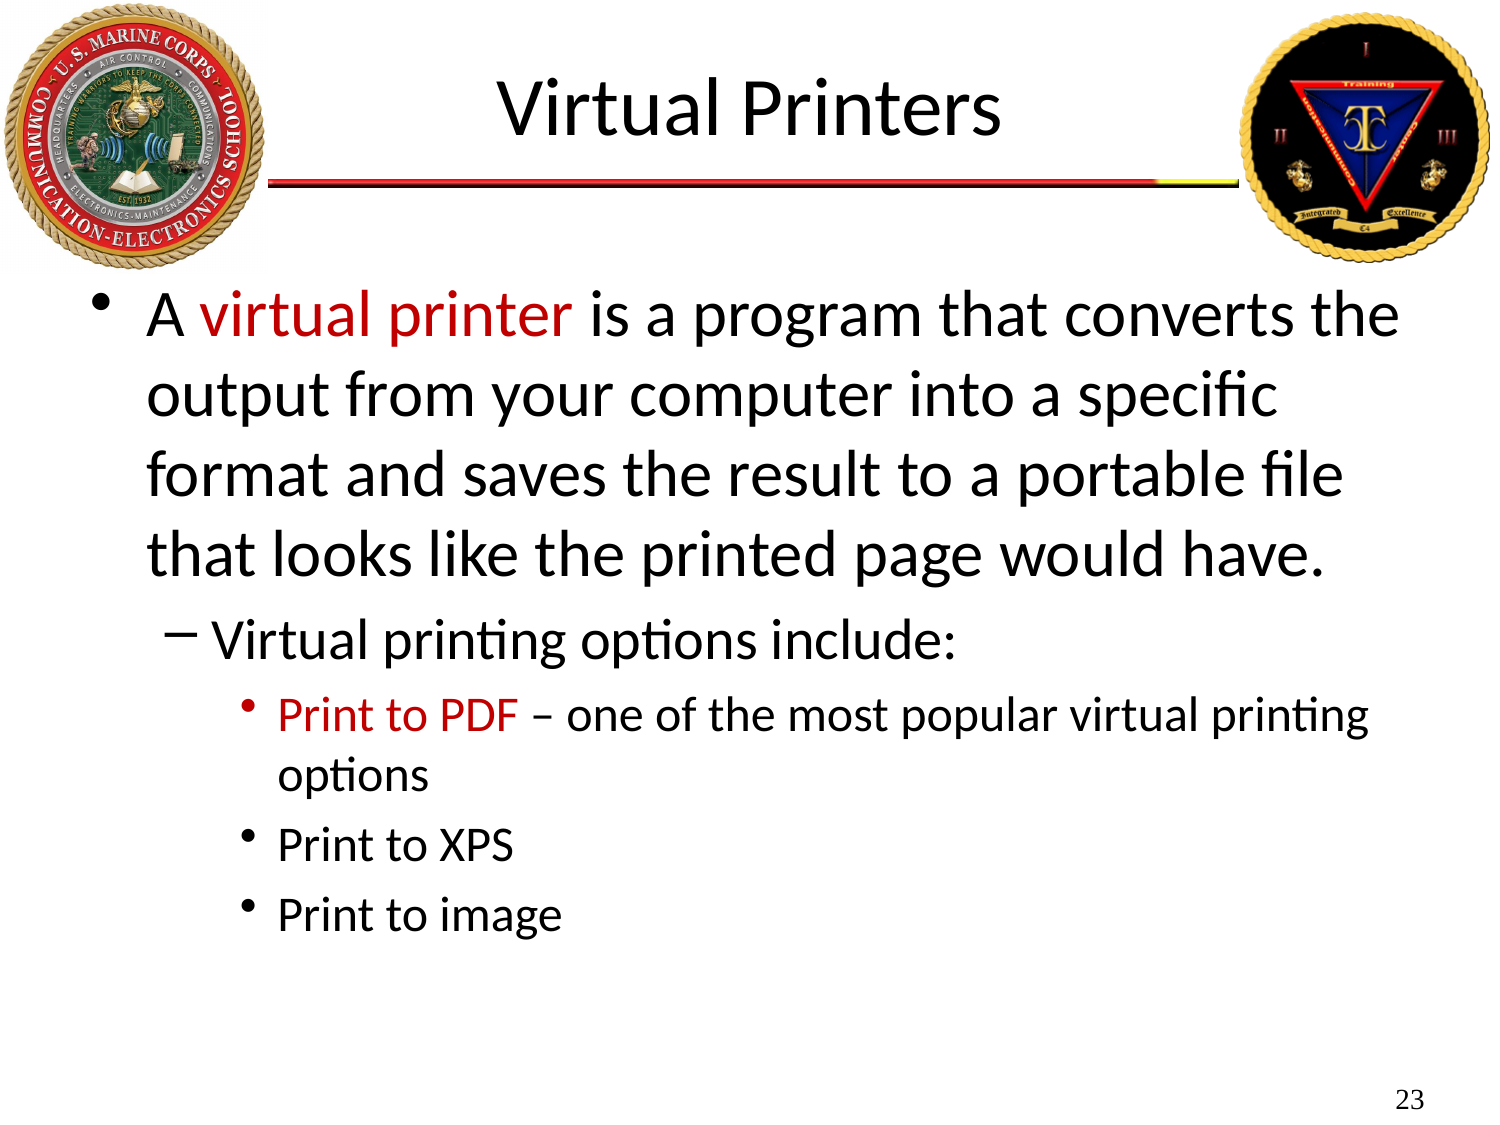

# Virtual Printers
A virtual printer is a program that converts the output from your computer into a specific format and saves the result to a portable file that looks like the printed page would have.
Virtual printing options include:
Print to PDF – one of the most popular virtual printing options
Print to XPS
Print to image